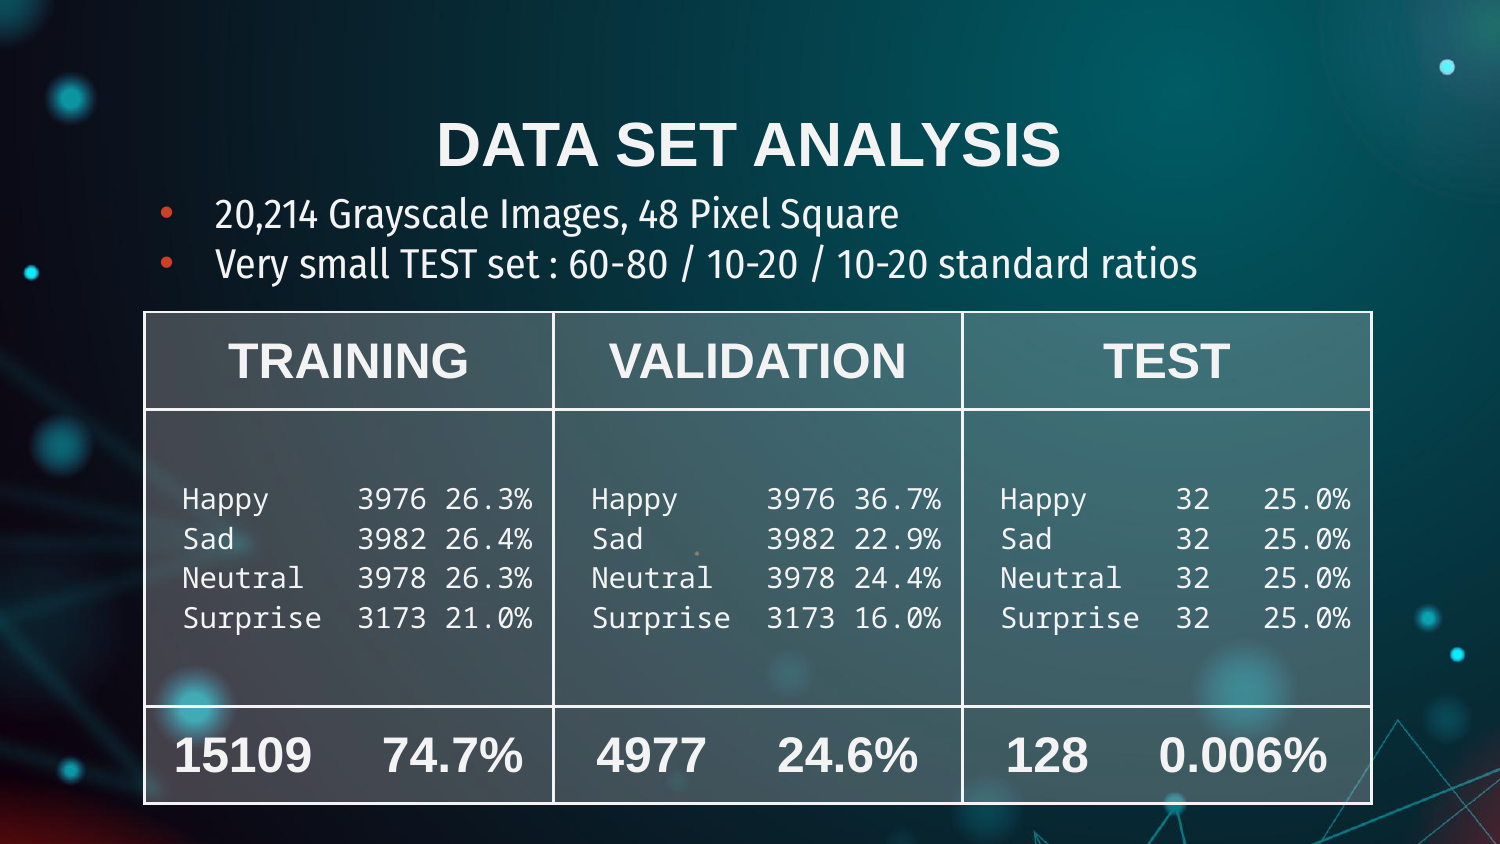

# DATA SET ANALYSIS
20,214 Grayscale Images, 48 Pixel Square
Very small TEST set : 60-80 / 10-20 / 10-20 standard ratios
| TRAINING | VALIDATION | TEST |
| --- | --- | --- |
| Happy 3976 26.3% Sad 3982 26.4% Neutral 3978 26.3% Surprise 3173 21.0% | Happy 3976 36.7% Sad 3982 22.9% Neutral 3978 24.4% Surprise 3173 16.0% | Happy 32 25.0% Sad 32 25.0% Neutral 32 25.0% Surprise 32 25.0% |
| 15109 74.7% | 4977 24.6% | 128 0.006% |